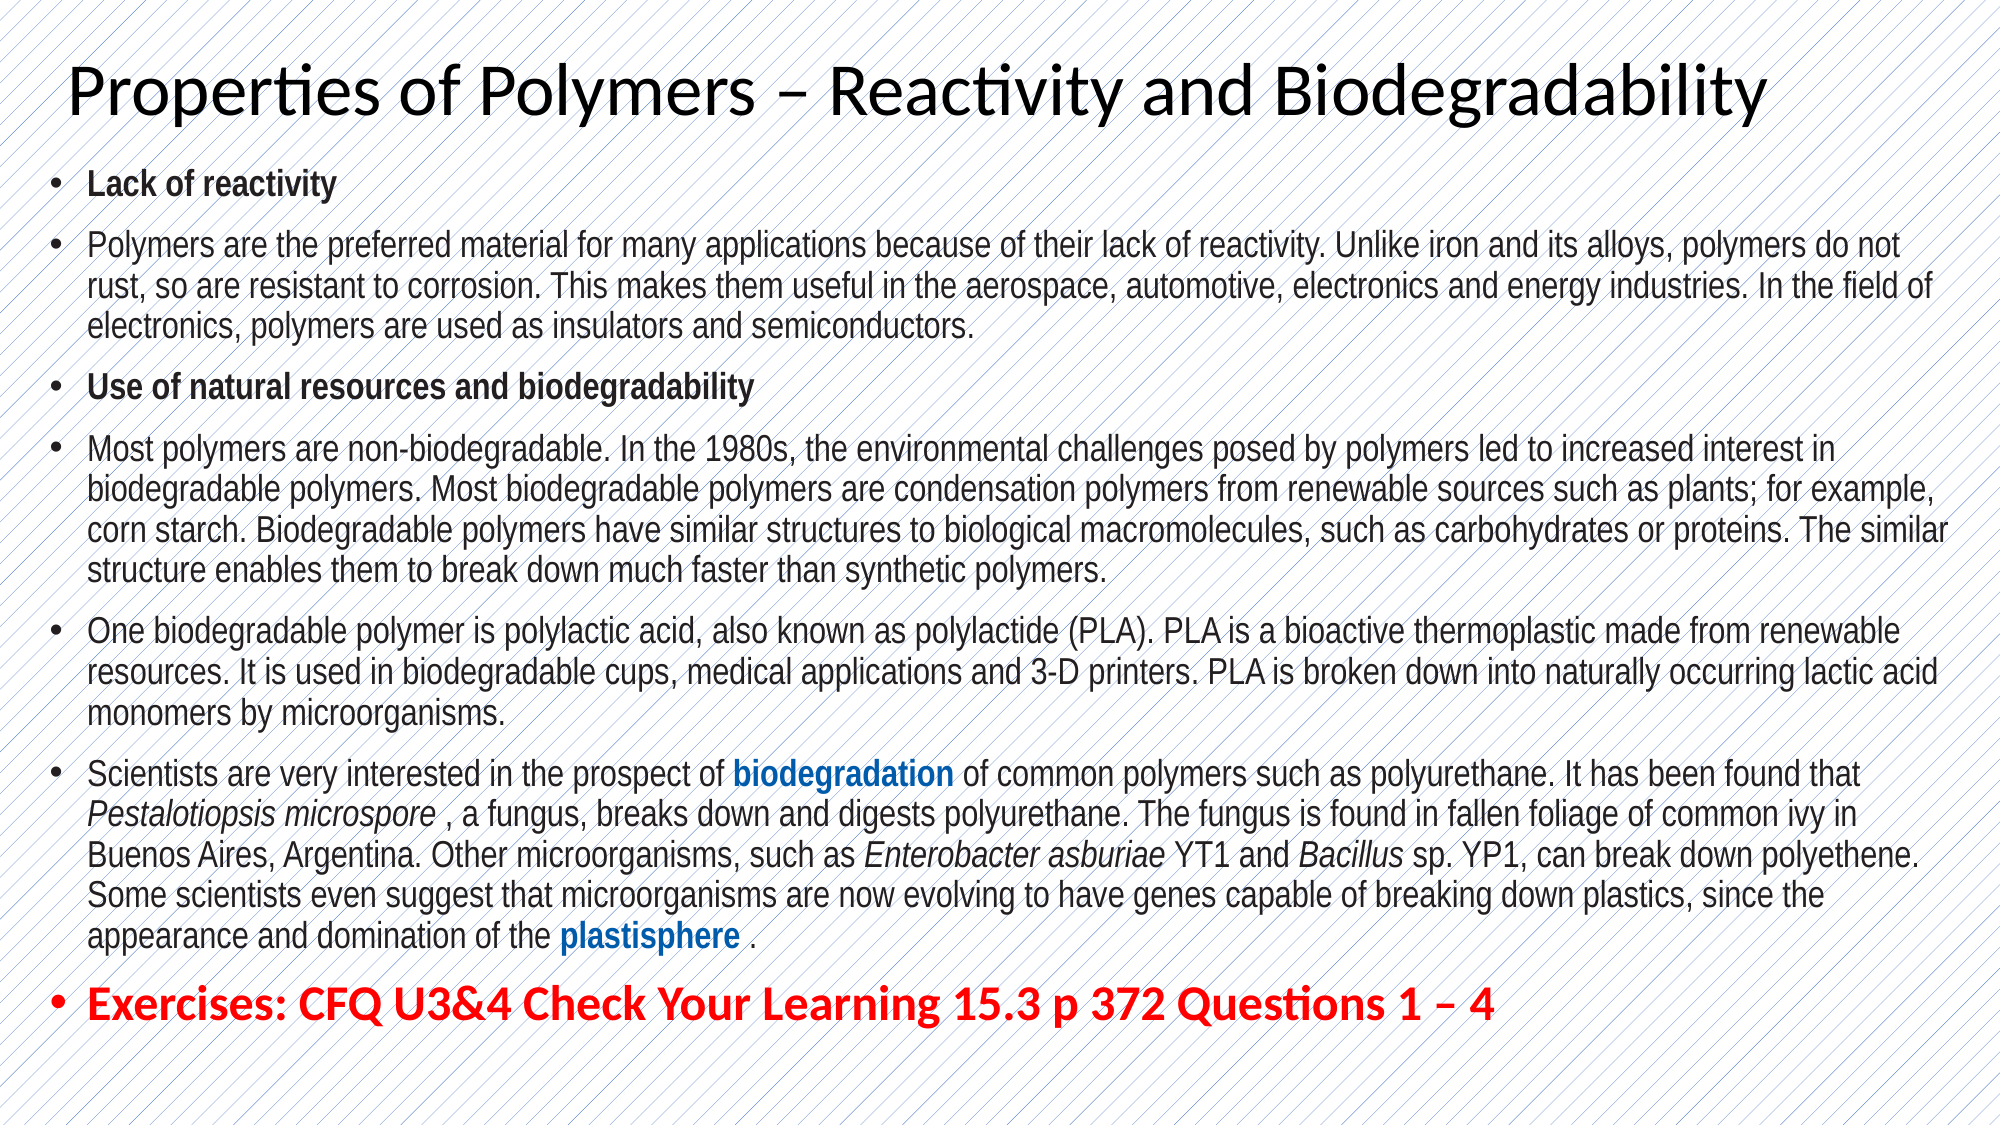

# Properties of Polymers – Reactivity and Biodegradability
Lack of reactivity
Polymers are the preferred material for many applications because of their lack of reactivity. Unlike iron and its alloys, polymers do not rust, so are resistant to corrosion. This makes them useful in the aerospace, automotive, electronics and energy industries. In the field of electronics, polymers are used as insulators and semiconductors.
Use of natural resources and biodegradability
Most polymers are non-biodegradable. In the 1980s, the environmental challenges posed by polymers led to increased interest in biodegradable polymers. Most biodegradable polymers are condensation polymers from renewable sources such as plants; for example, corn starch. Biodegradable polymers have similar structures to biological macromolecules, such as carbohydrates or proteins. The similar structure enables them to break down much faster than synthetic polymers.
One biodegradable polymer is polylactic acid, also known as polylactide (PLA). PLA is a bioactive thermoplastic made from renewable resources. It is used in biodegradable cups, medical applications and 3-D printers. PLA is broken down into naturally occurring lactic acid monomers by microorganisms.
Scientists are very interested in the prospect of biodegradation of common polymers such as polyurethane. It has been found that Pestalotiopsis microspore , a fungus, breaks down and digests polyurethane. The fungus is found in fallen foliage of common ivy in Buenos Aires, Argentina. Other microorganisms, such as Enterobacter asburiae YT1 and Bacillus sp. YP1, can break down polyethene. Some scientists even suggest that microorganisms are now evolving to have genes capable of breaking down plastics, since the appearance and domination of the plastisphere .
Exercises: CFQ U3&4 Check Your Learning 15.3 p 372 Questions 1 – 4